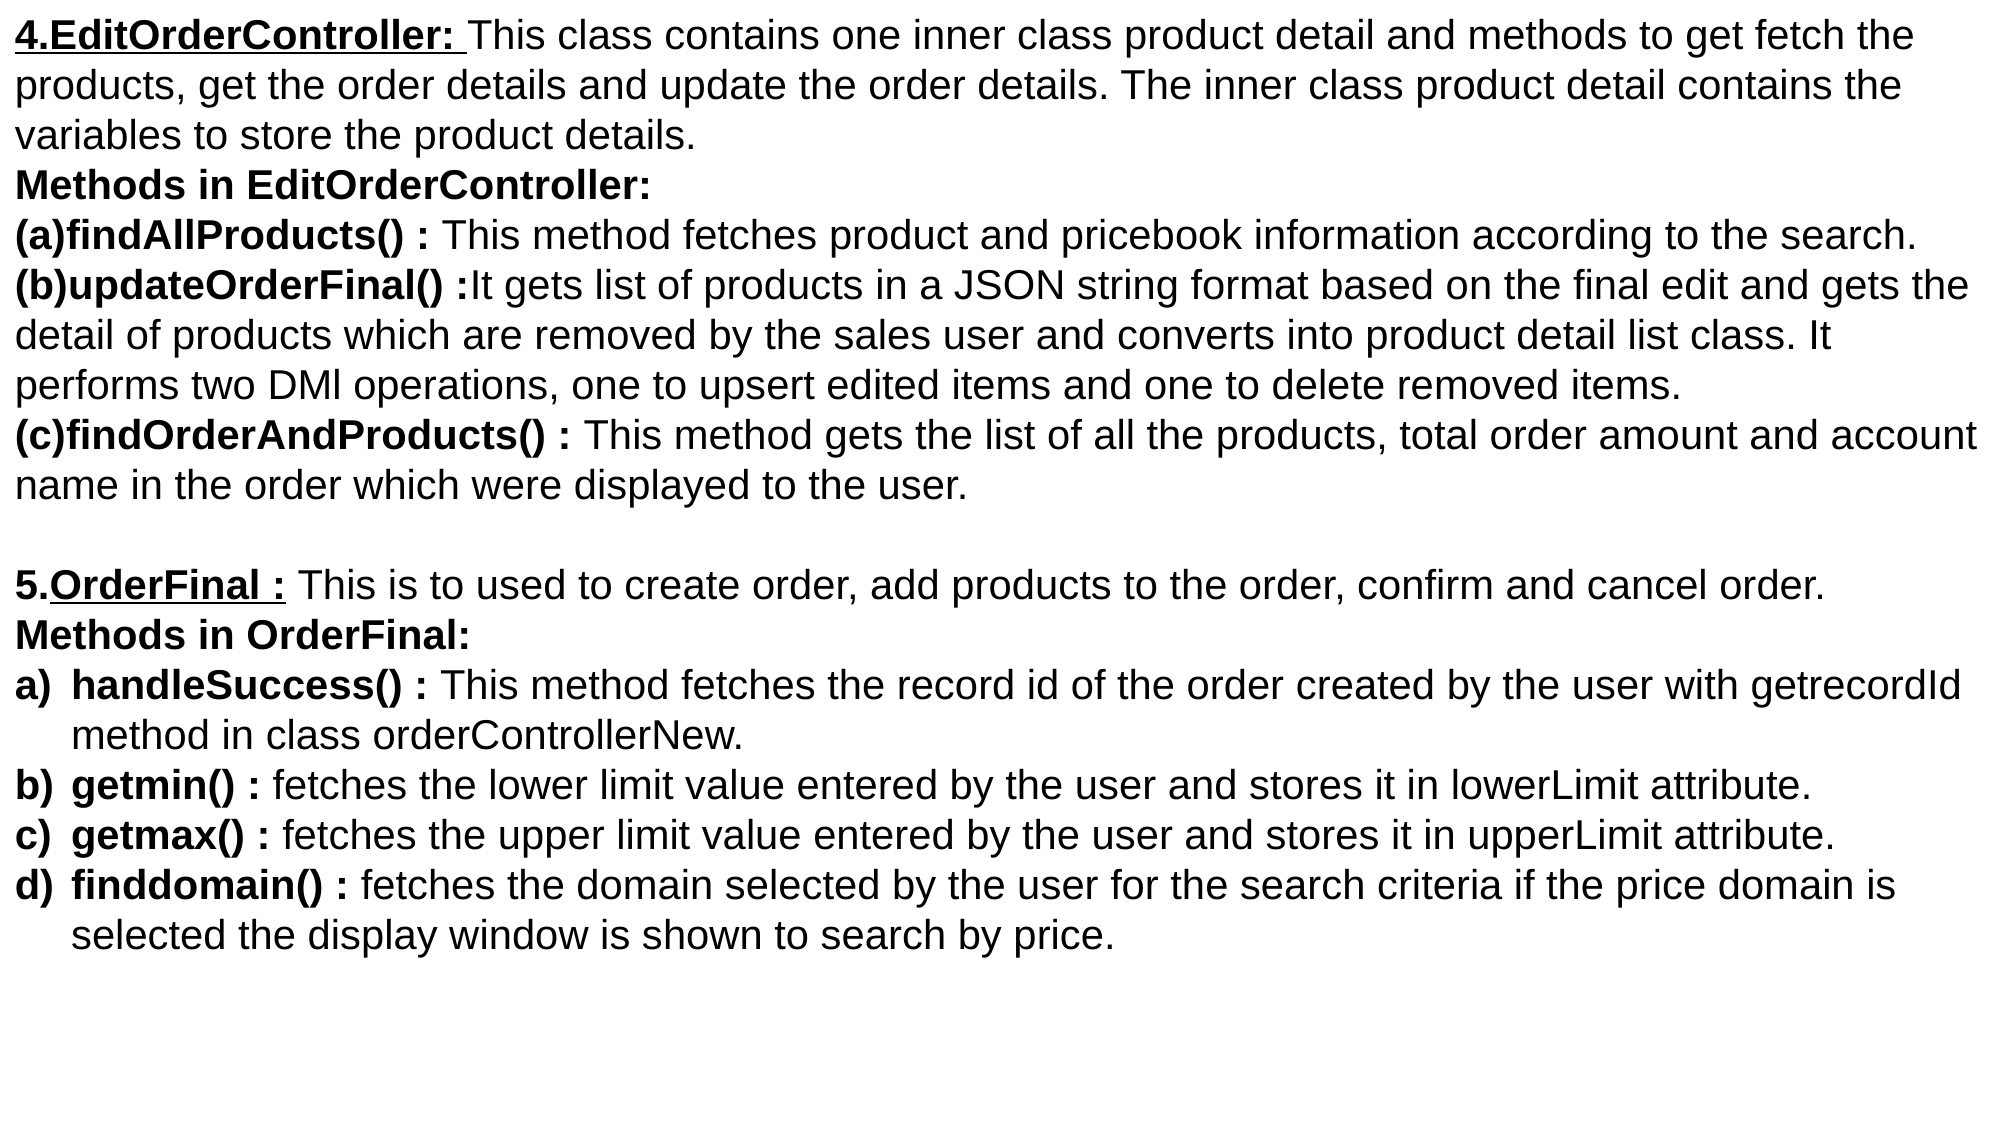

4.EditOrderController: This class contains one inner class product detail and methods to get fetch the products, get the order details and update the order details. The inner class product detail contains the variables to store the product details.
Methods in EditOrderController:
findAllProducts() : This method fetches product and pricebook information according to the search.
updateOrderFinal() :It gets list of products in a JSON string format based on the final edit and gets the detail of products which are removed by the sales user and converts into product detail list class. It performs two DMl operations, one to upsert edited items and one to delete removed items.
findOrderAndProducts() : This method gets the list of all the products, total order amount and account name in the order which were displayed to the user.

5.OrderFinal : This is to used to create order, add products to the order, confirm and cancel order.
Methods in OrderFinal:
handleSuccess() : This method fetches the record id of the order created by the user with getrecordId method in class orderControllerNew.
getmin() : fetches the lower limit value entered by the user and stores it in lowerLimit attribute.
getmax() : fetches the upper limit value entered by the user and stores it in upperLimit attribute.
finddomain() : fetches the domain selected by the user for the search criteria if the price domain is selected the display window is shown to search by price.